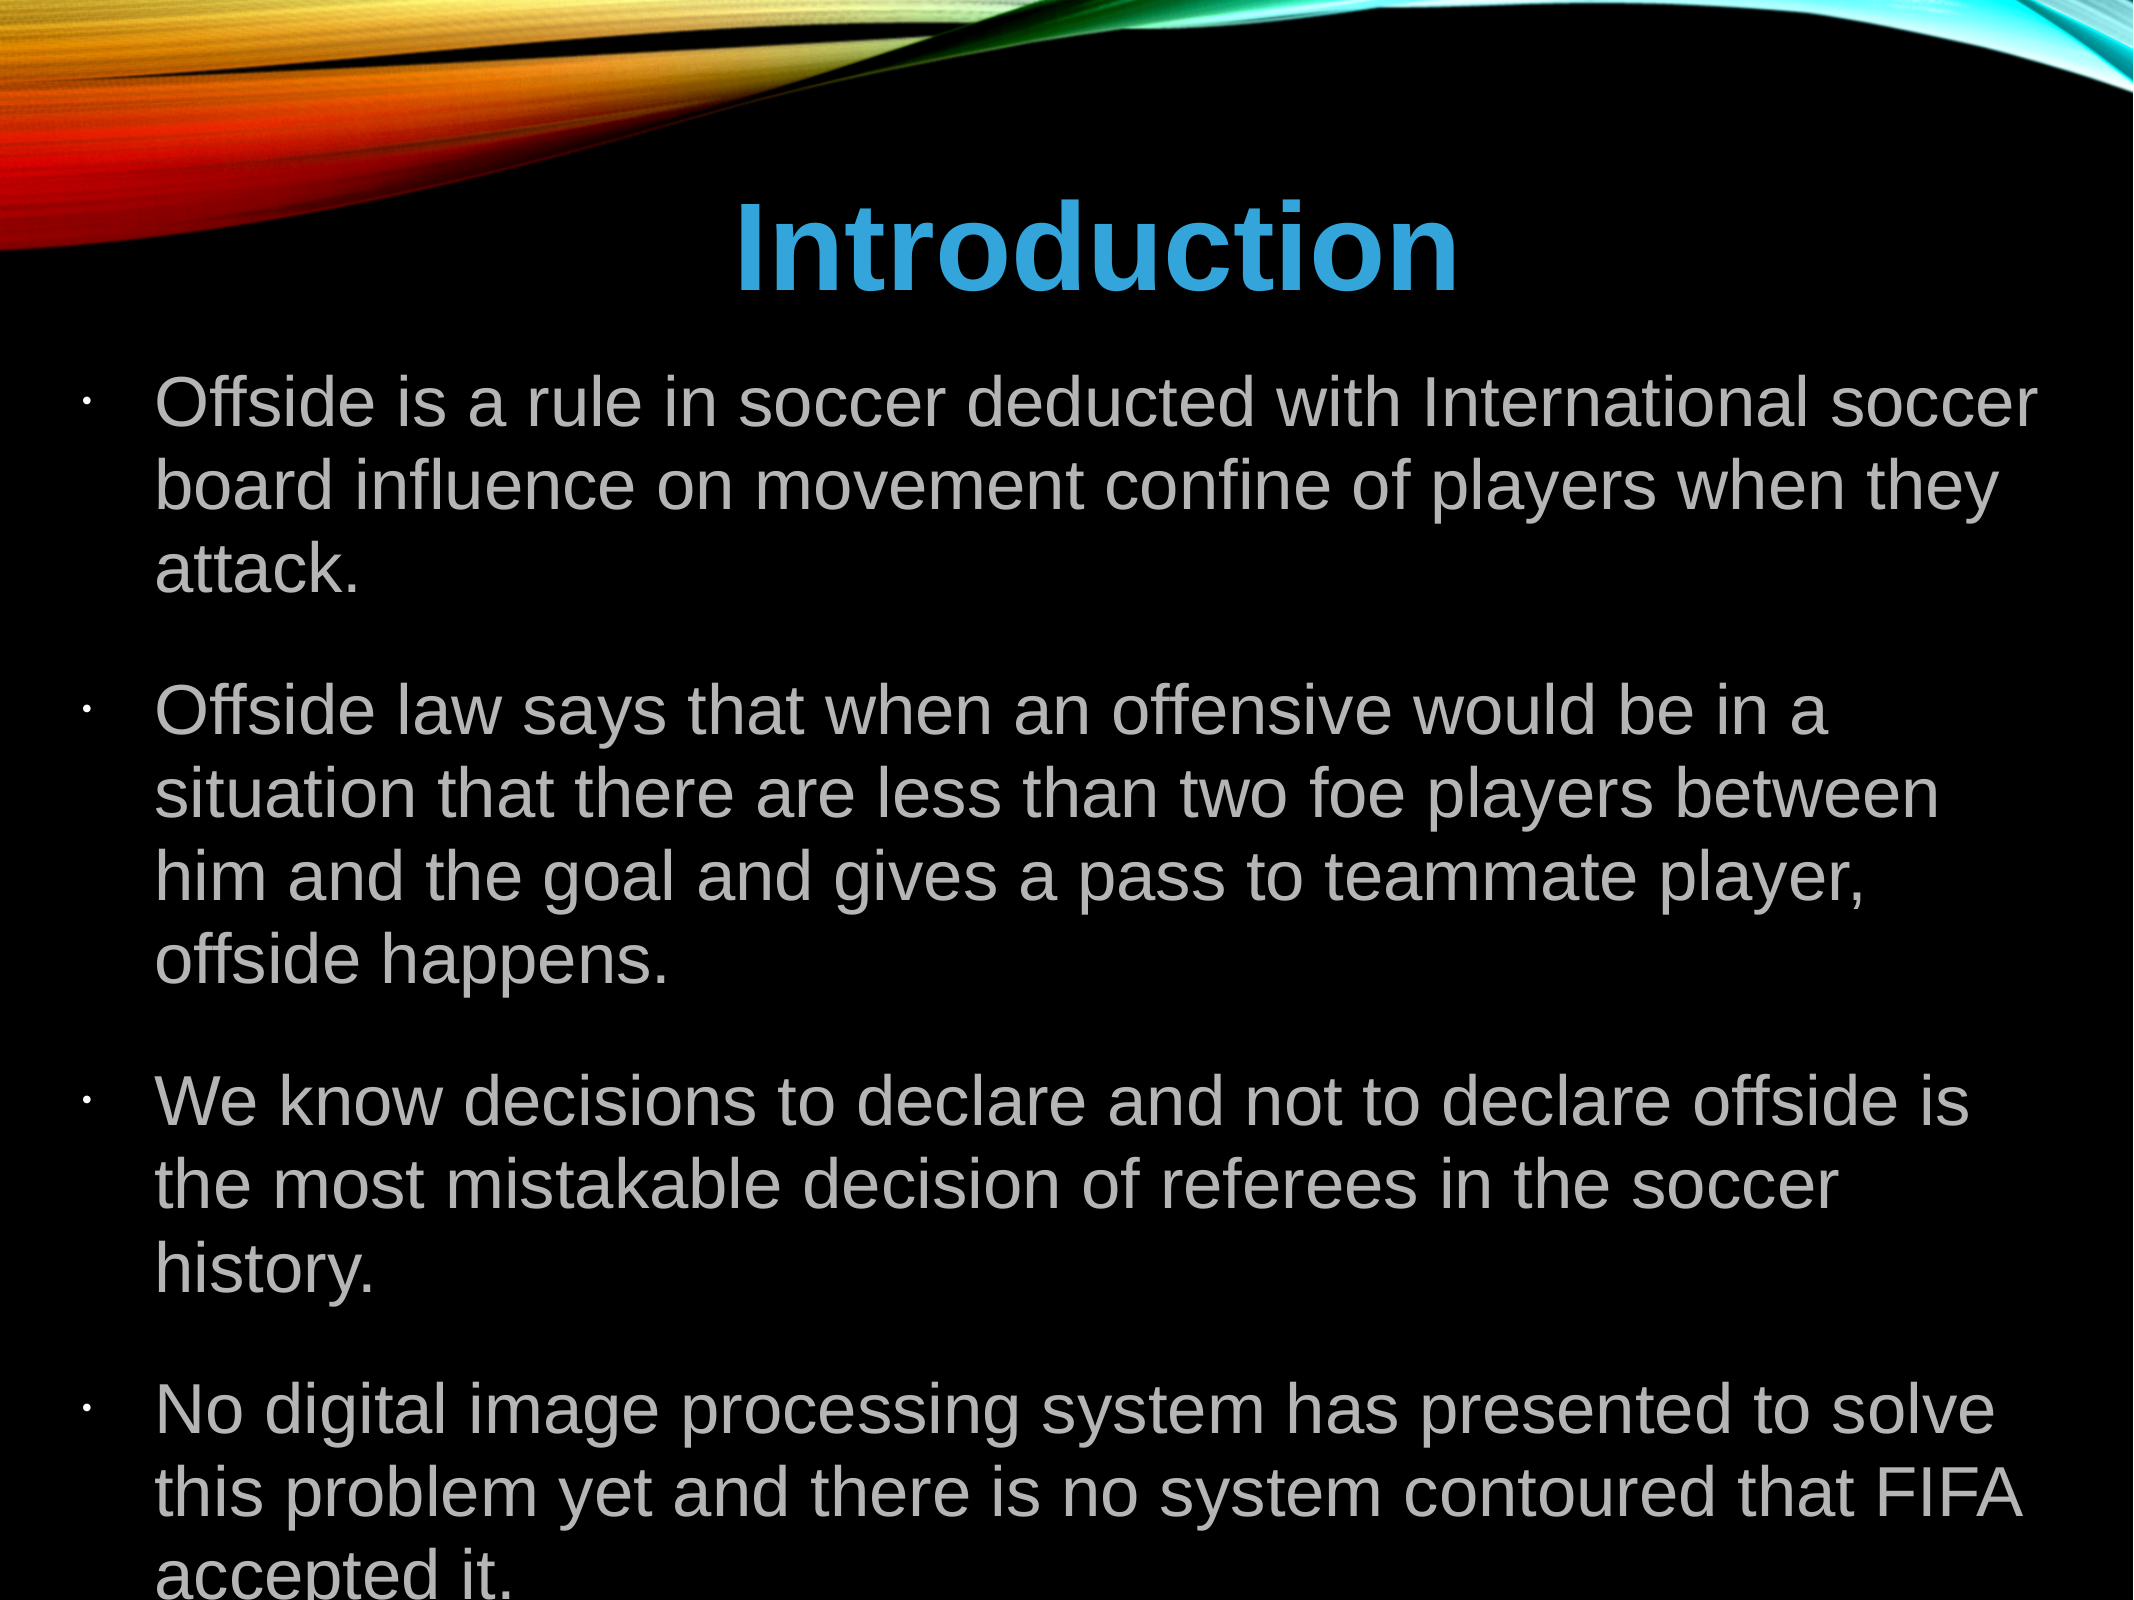

Introduction
Offside is a rule in soccer deducted with International soccer board influence on movement confine of players when they attack.
Offside law says that when an offensive would be in a situation that there are less than two foe players between him and the goal and gives a pass to teammate player, offside happens.
We know decisions to declare and not to declare offside is the most mistakable decision of referees in the soccer history.
No digital image processing system has presented to solve this problem yet and there is no system contoured that FIFA accepted it.